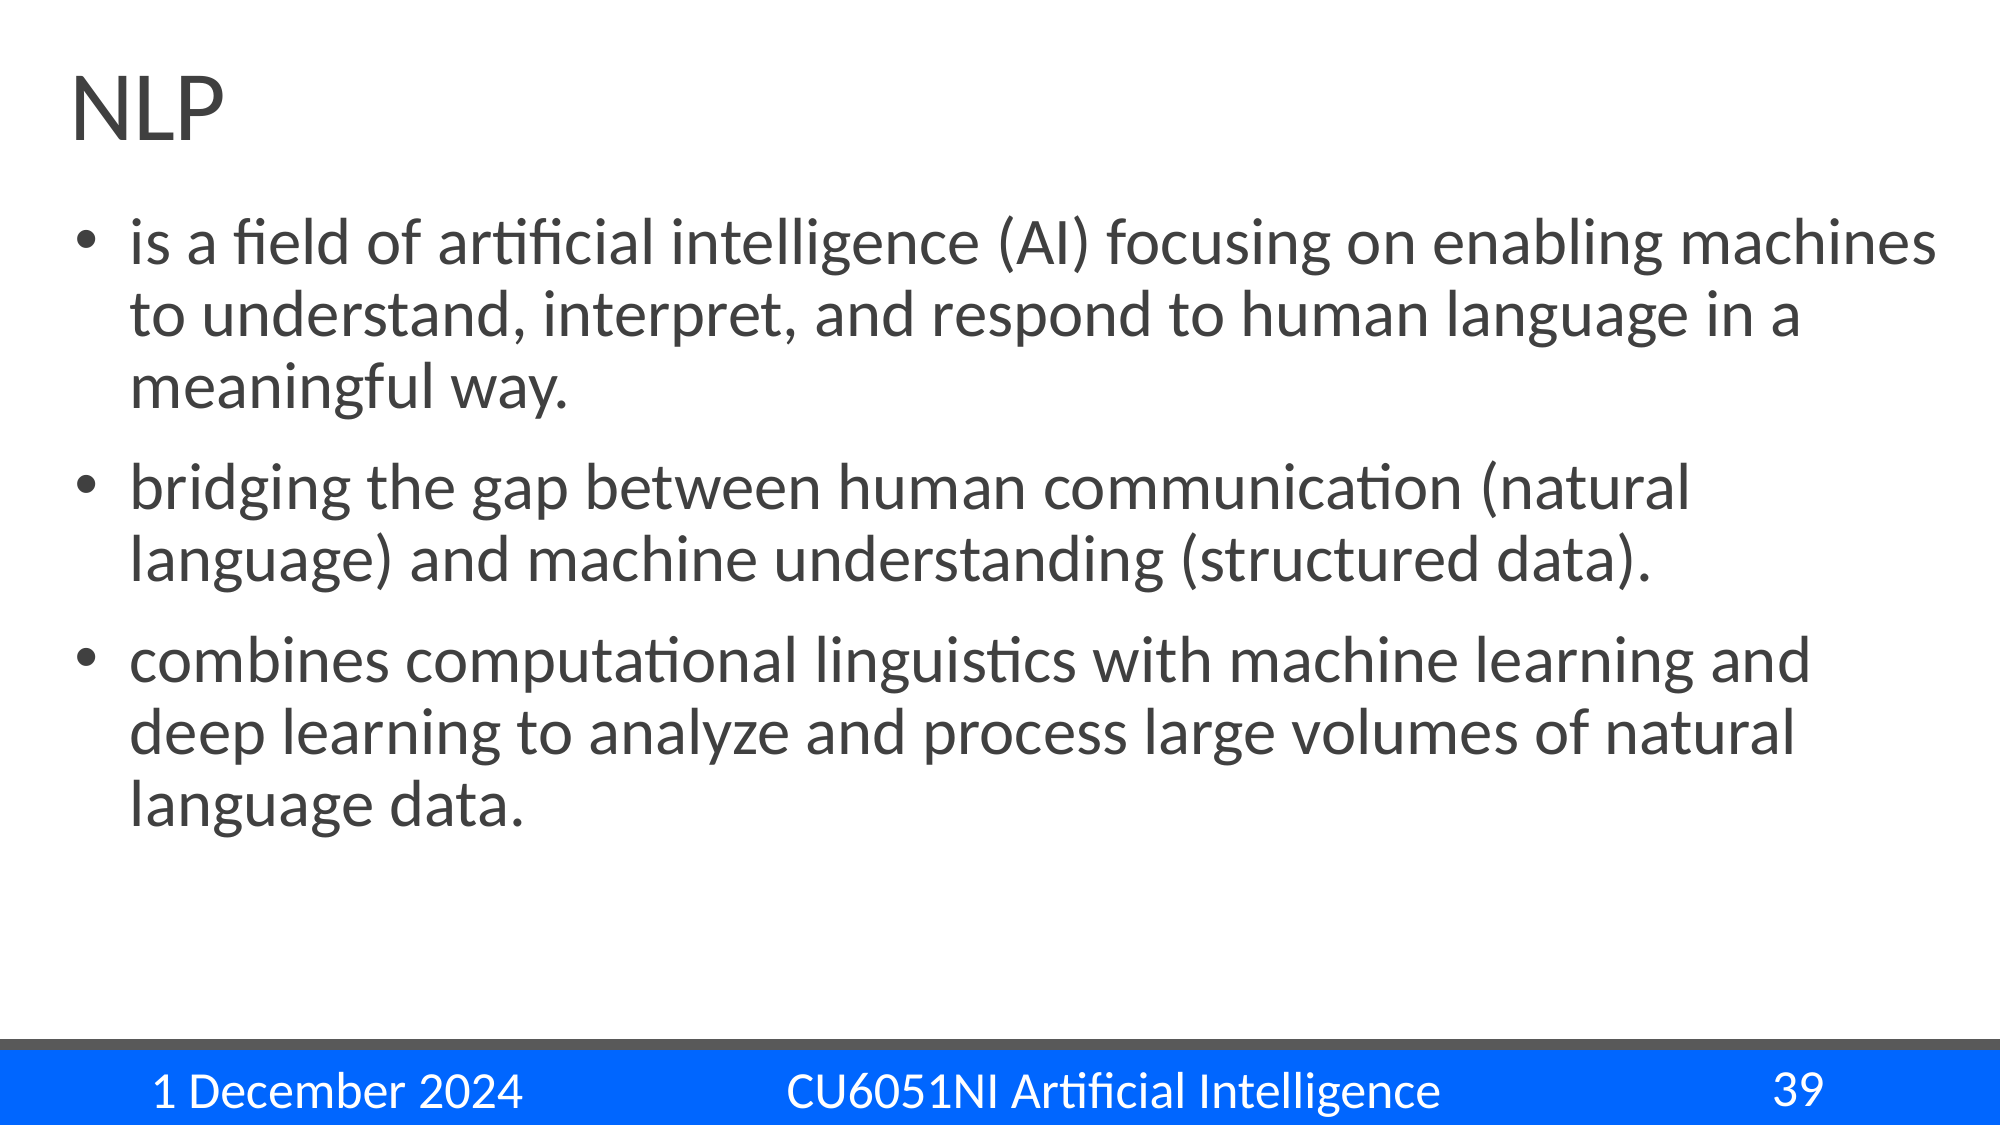

# NLP
is a field of artificial intelligence (AI) focusing on enabling machines to understand, interpret, and respond to human language in a meaningful way.
bridging the gap between human communication (natural language) and machine understanding (structured data).
combines computational linguistics with machine learning and deep learning to analyze and process large volumes of natural language data.

39
CU6051NI Artificial Intelligence
1 December 2024